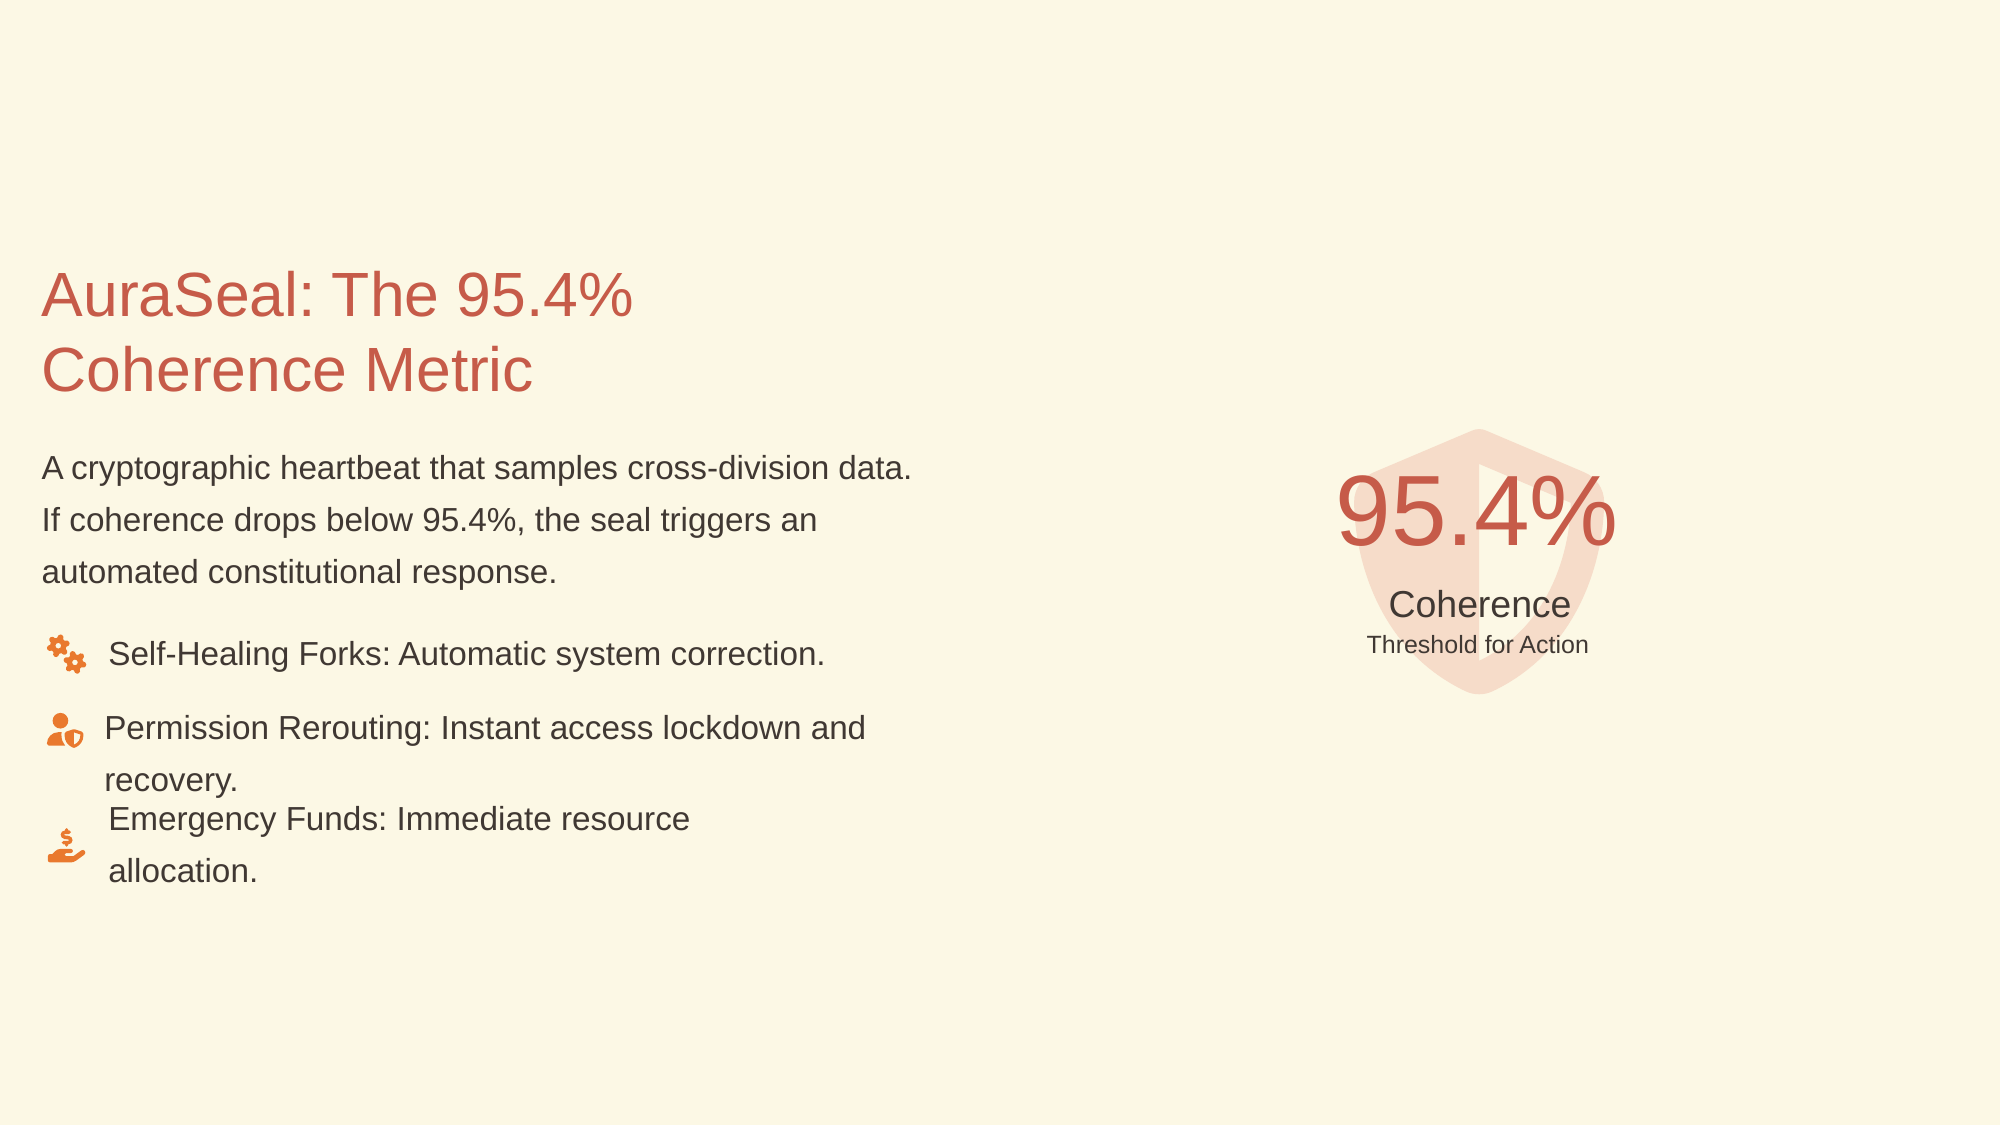

AuraSeal: The 95.4% Coherence Metric

A cryptographic heartbeat that samples cross-division data. If coherence drops below 95.4%, the seal triggers an automated constitutional response.
95.4%
Coherence
Self-Healing Forks: Automatic system correction.
Threshold for Action

Permission Rerouting: Instant access lockdown and recovery.

Emergency Funds: Immediate resource allocation.